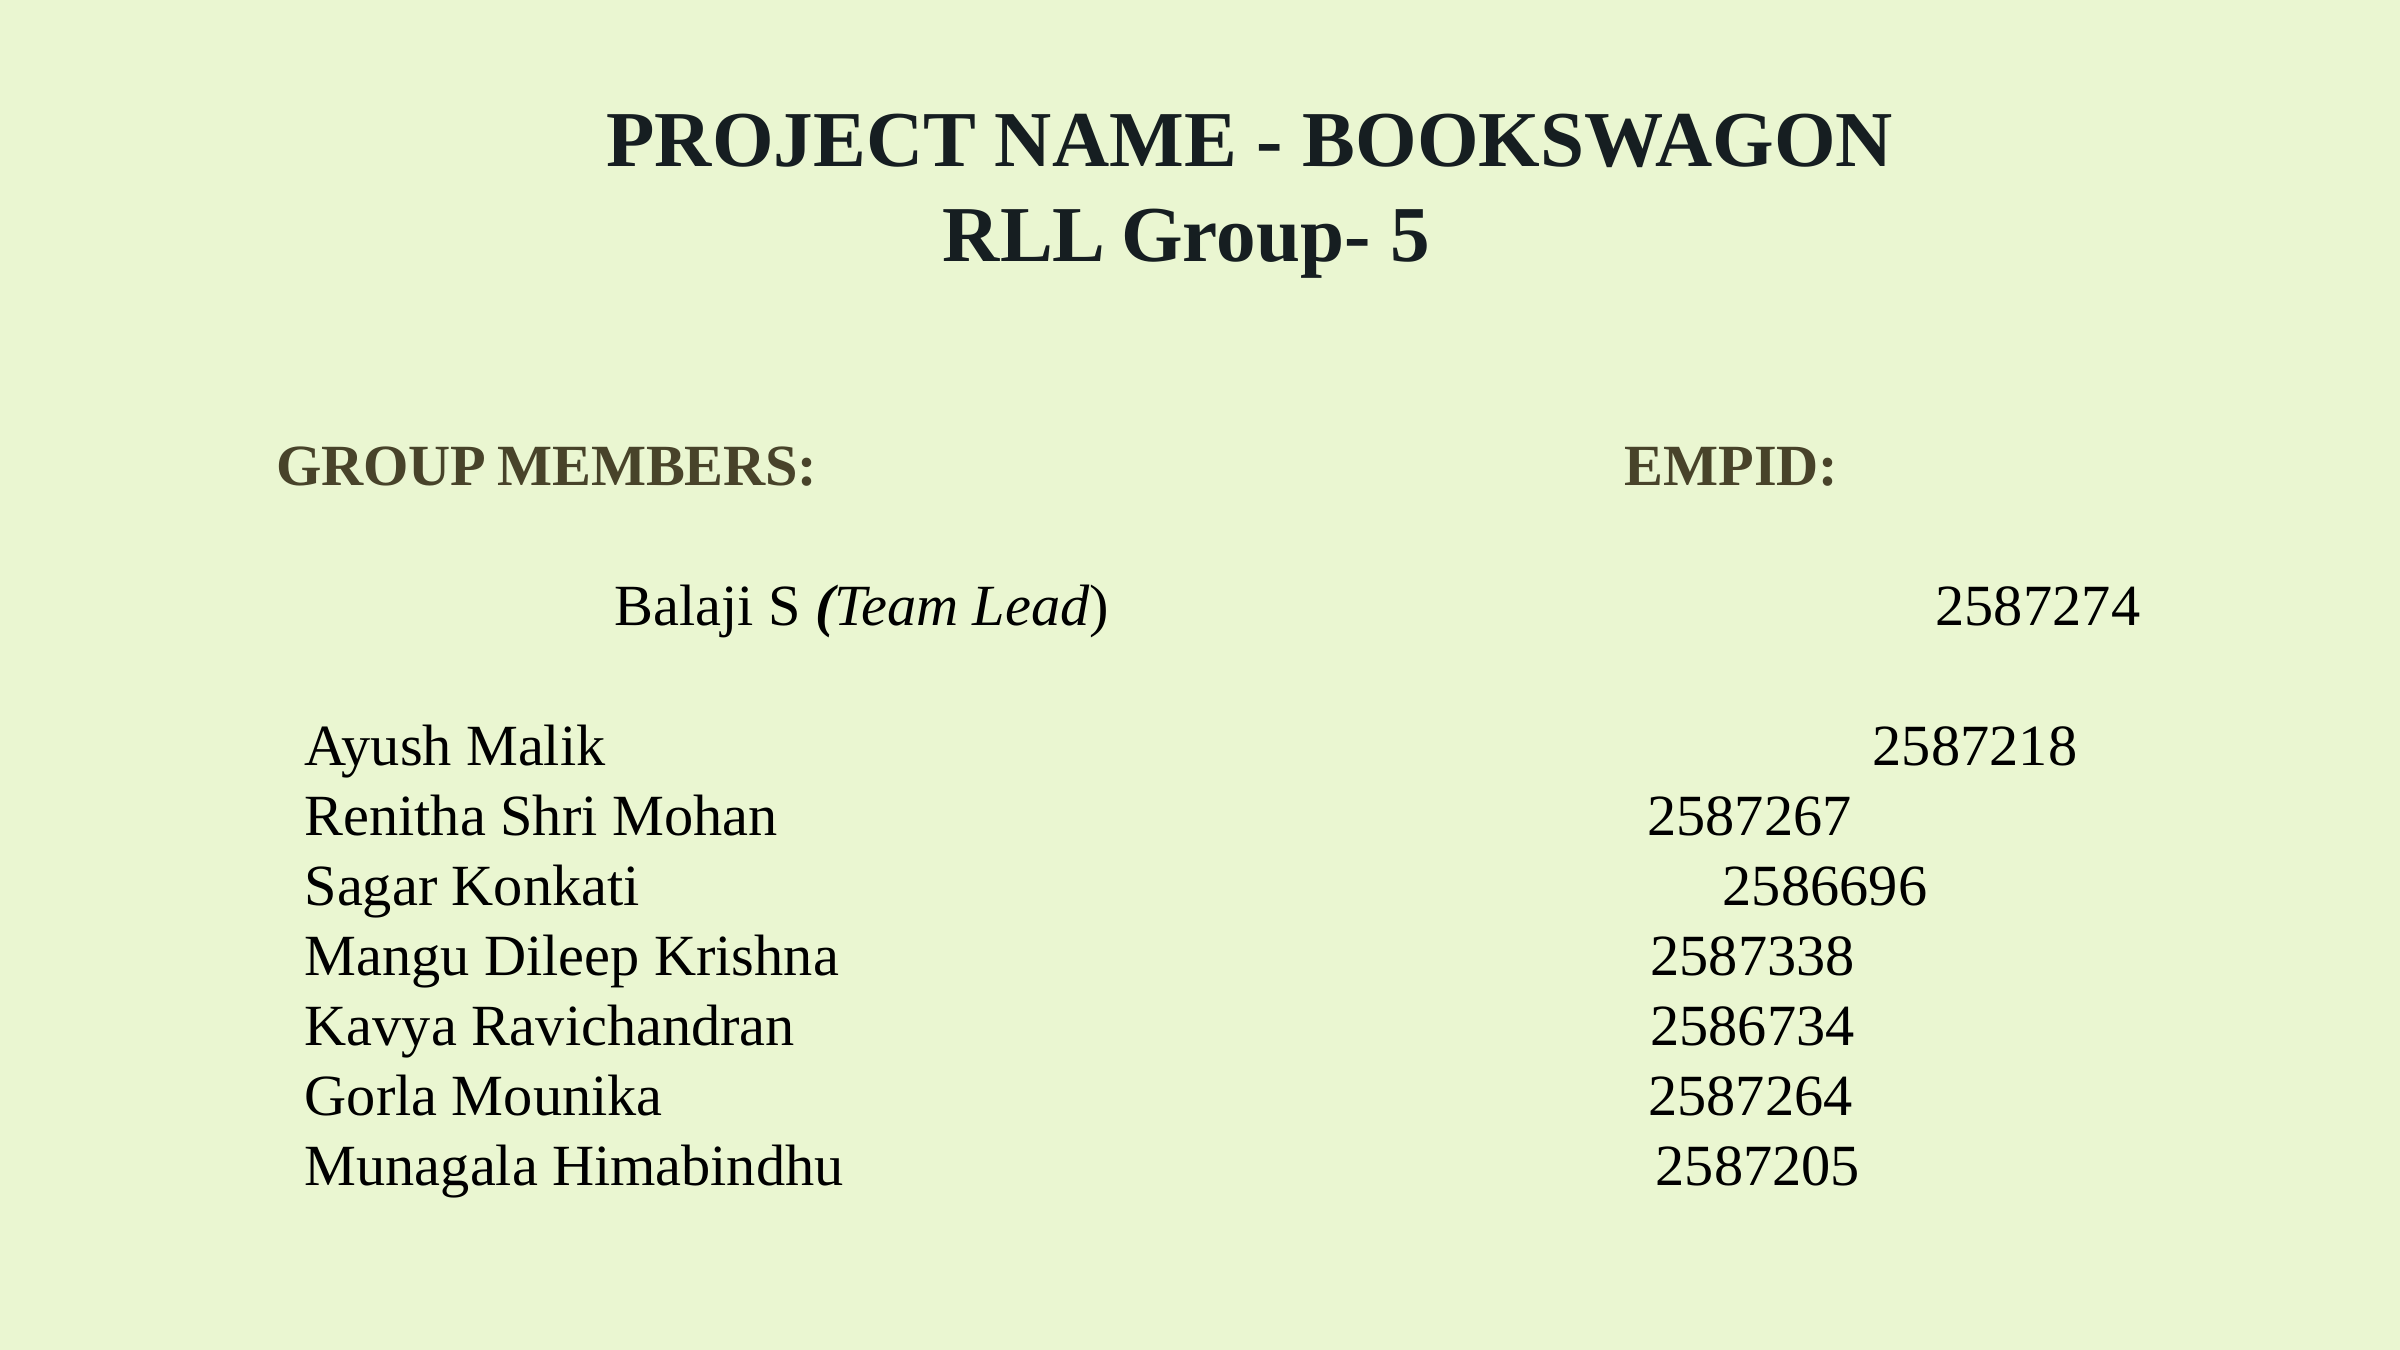

PROJECT NAME - BOOKSWAGON
                                               RLL Group- 5

                   GROUP MEMBERS:	                                                 EMPID:

				Balaji S (Team Lead)                                                         2587274
                    Ayush Malik                                  	                         		    2587218
                    Renitha Shri Mohan                                                            2587267
                    Sagar Konkati                        		                            	    2586696
                    Mangu Dileep Krishna                                                        2587338
                    Kavya Ravichandran                                                           2586734
                    Gorla Mounika                                                                    2587264
                    Munagala Himabindhu                                                        2587205